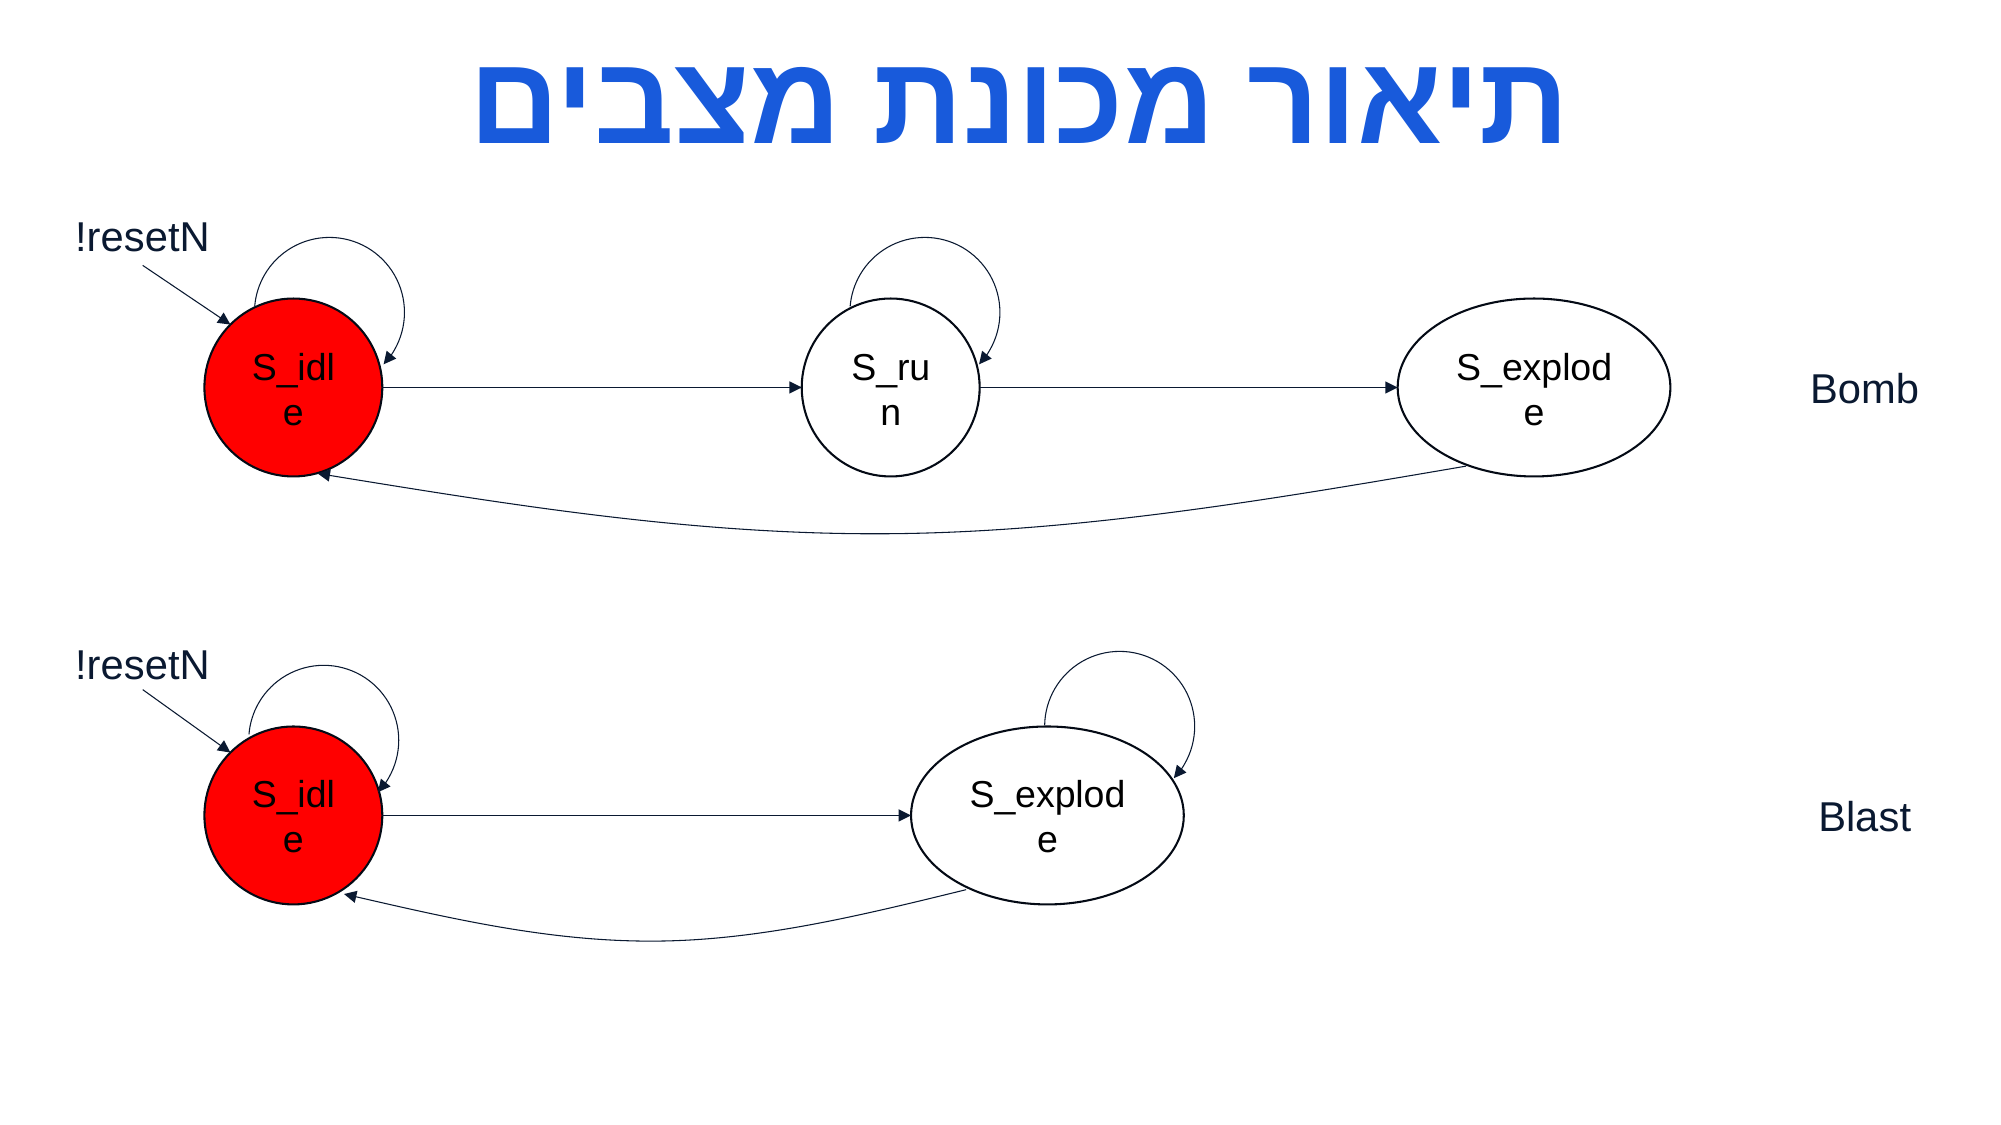

תיאור מכונת מצבים
!resetN

S_idle
S_explode
S_run
Bomb

!resetN

S_idle
S_explode
Blast